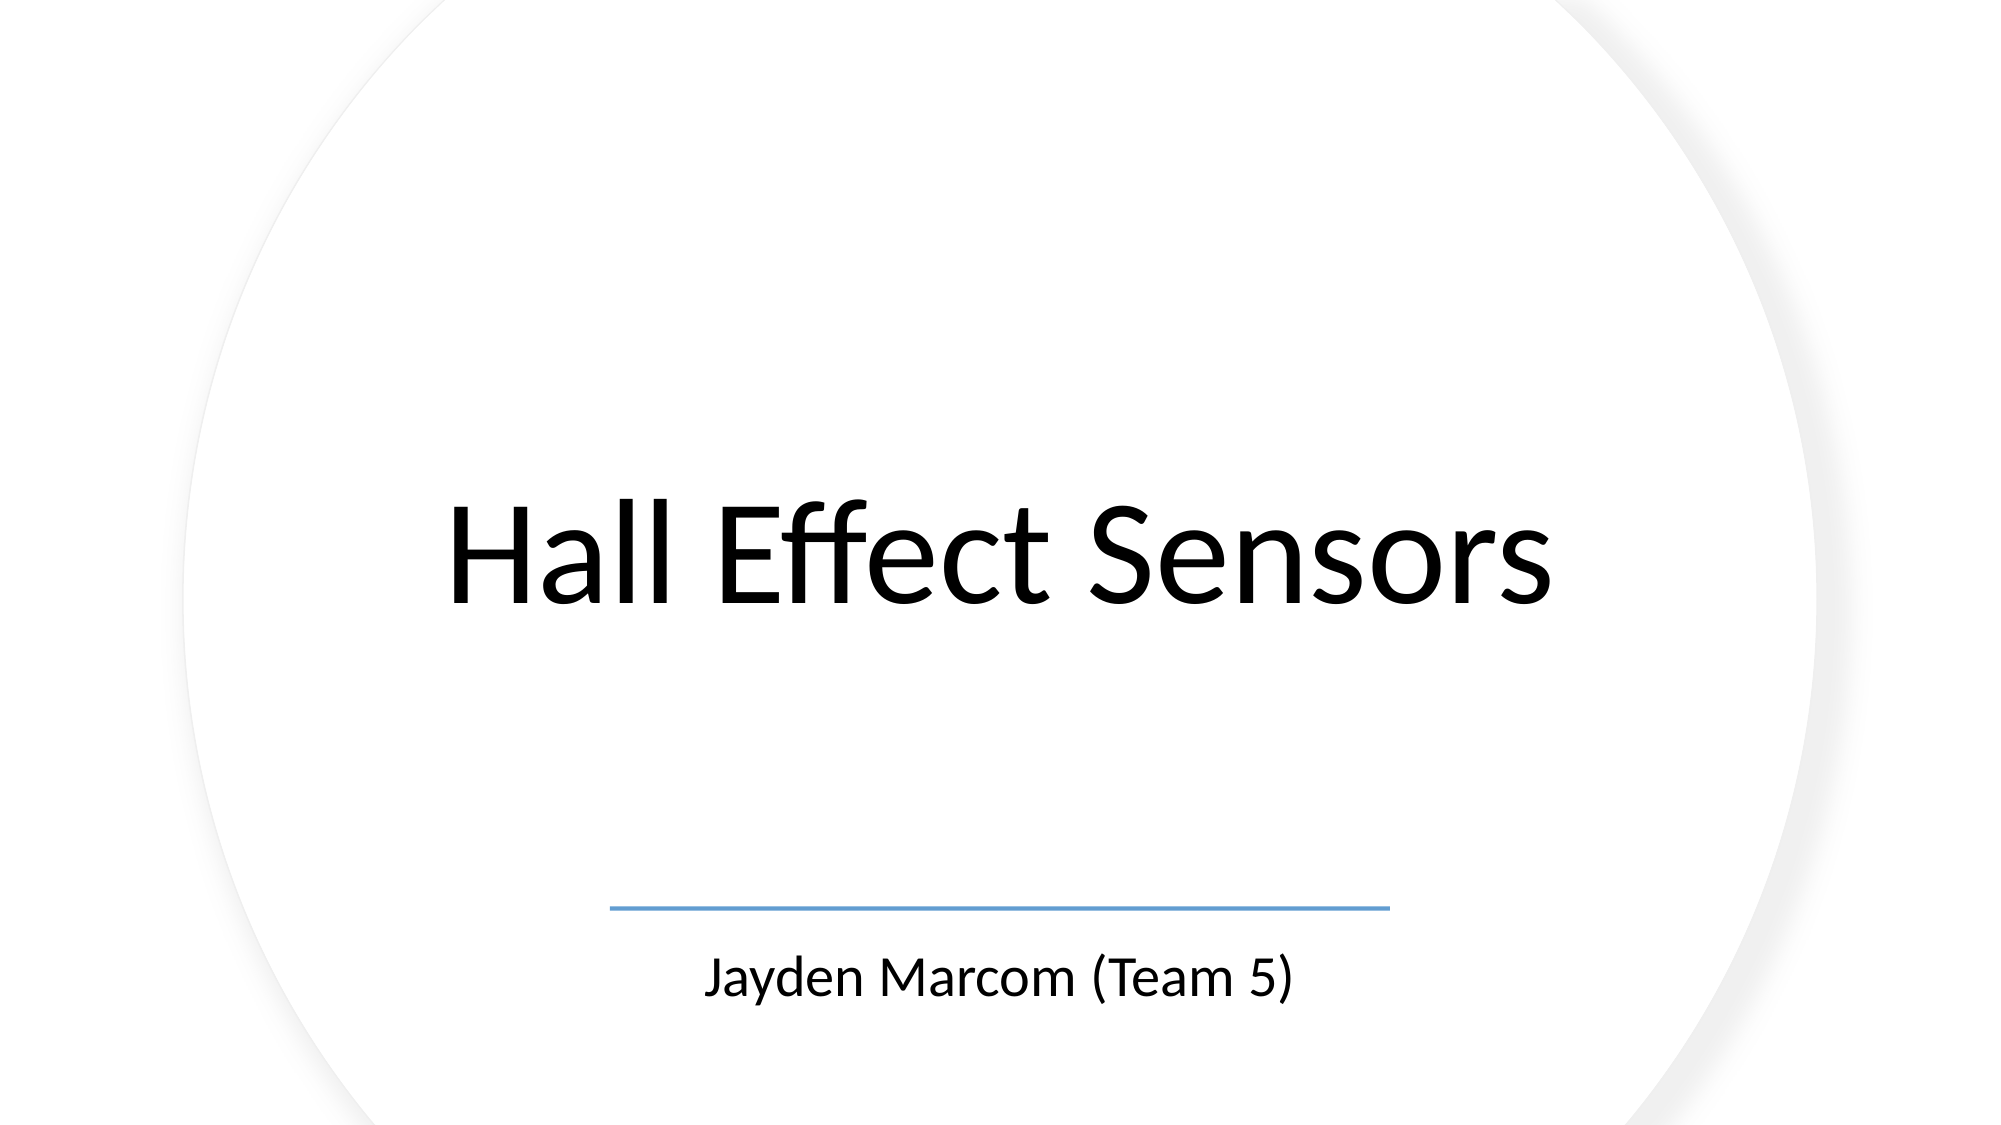

# Hall Effect Sensors

Jayden Marcom (Team 5)